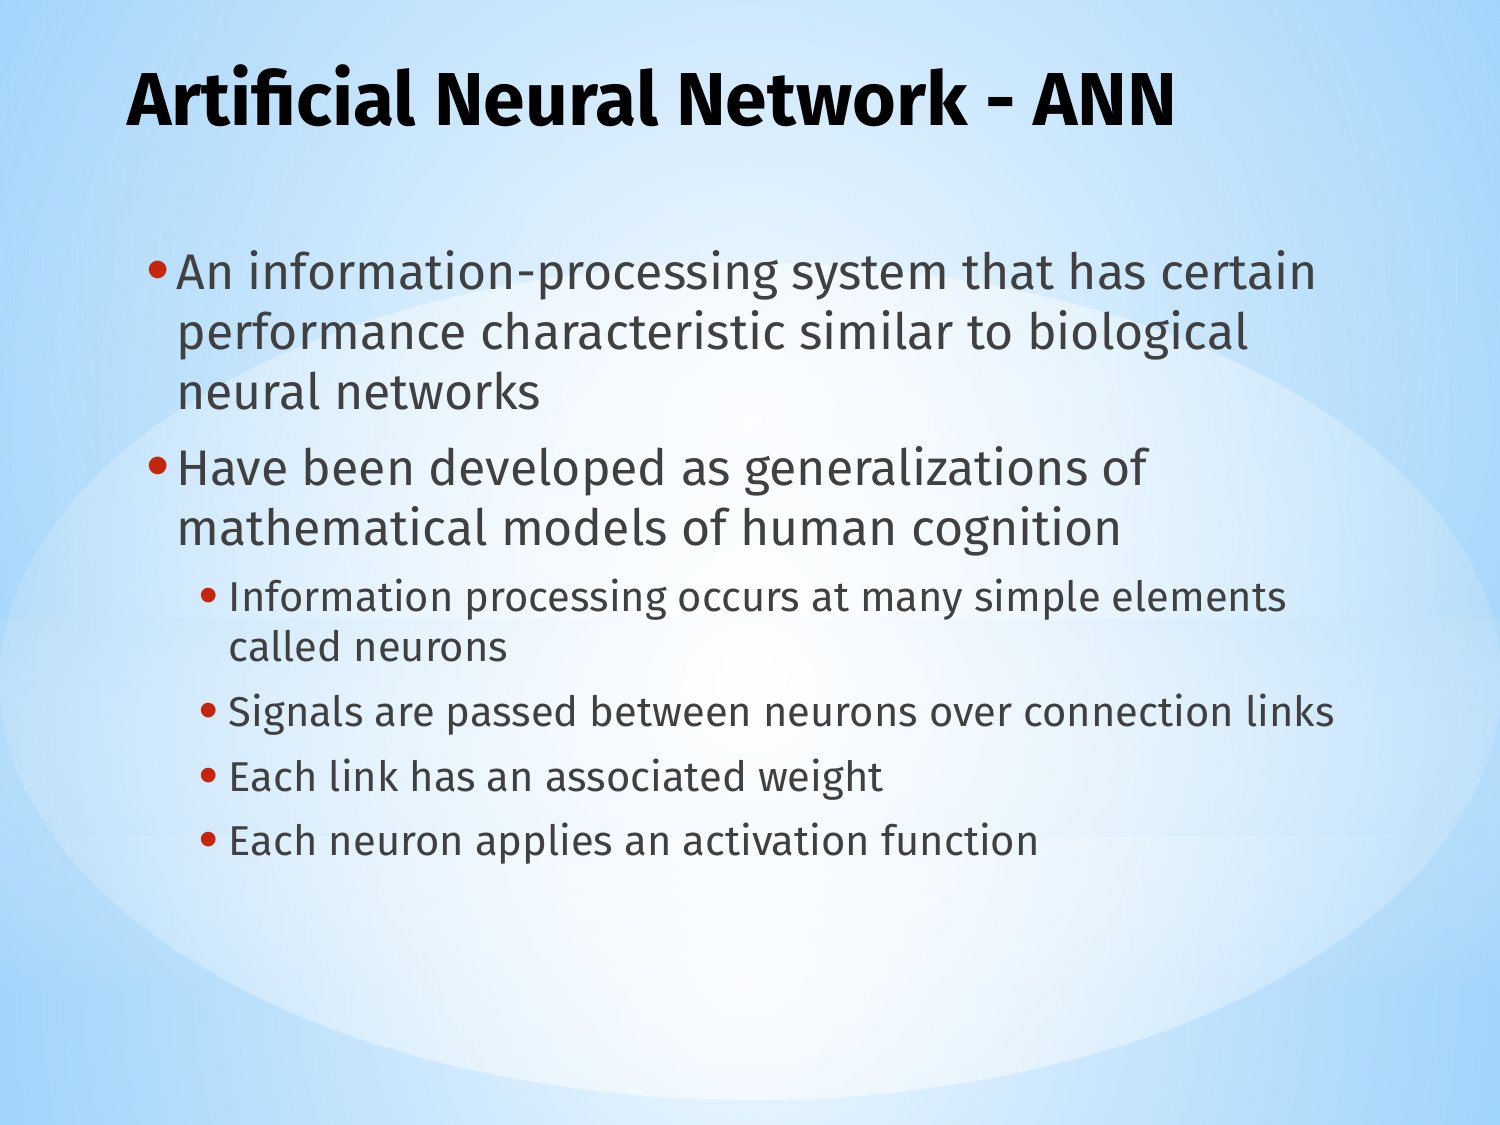

# Artificial Neural Network - ANN
An information-processing system that has certain performance characteristic similar to biological neural networks
Have been developed as generalizations of mathematical models of human cognition
Information processing occurs at many simple elements called neurons
Signals are passed between neurons over connection links
Each link has an associated weight
Each neuron applies an activation function